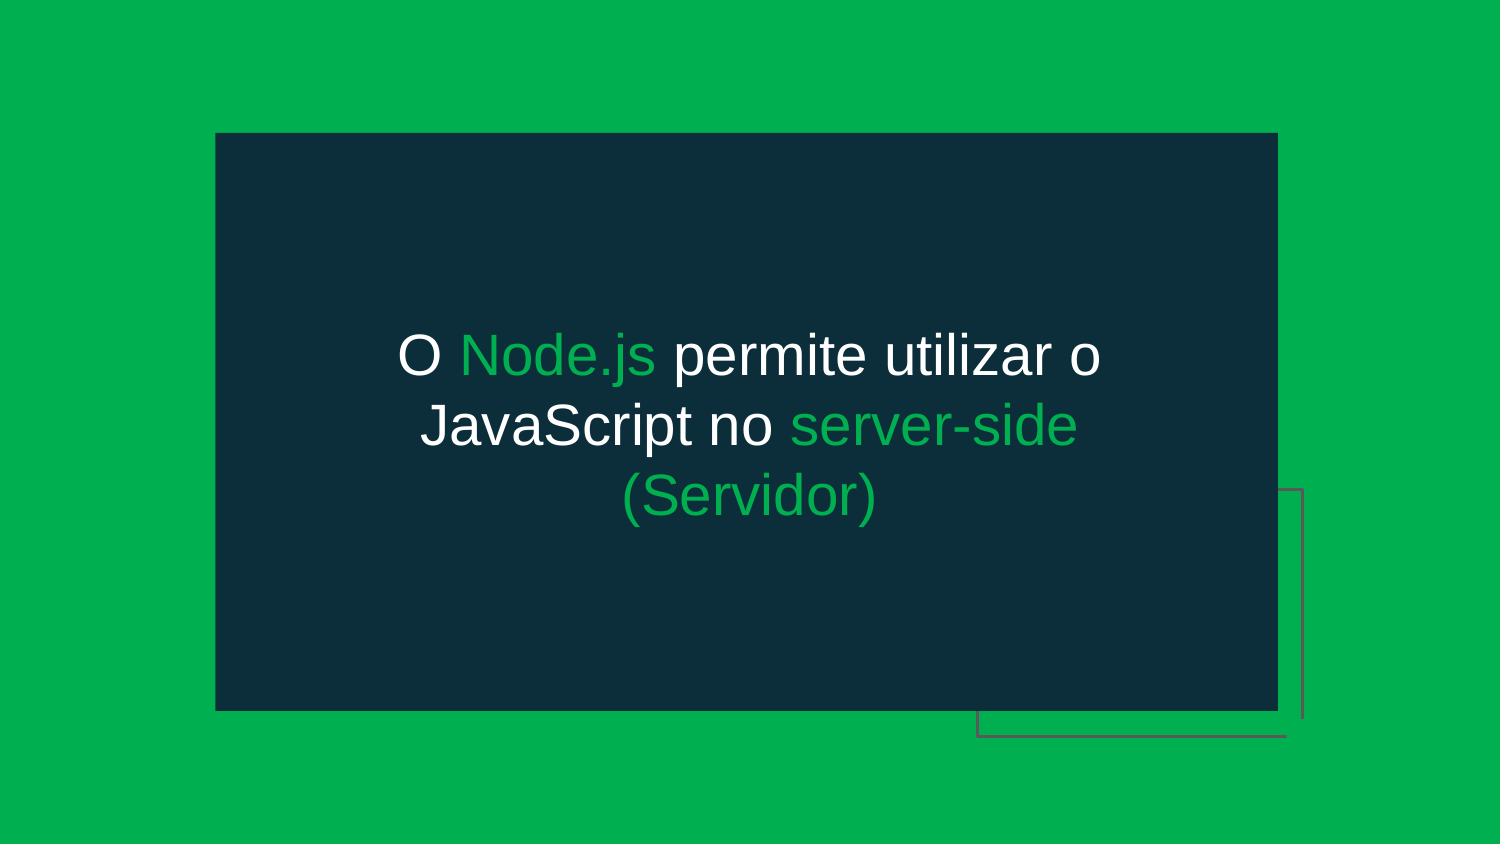

# O Node.js permite utilizar o JavaScript no server-side (Servidor)